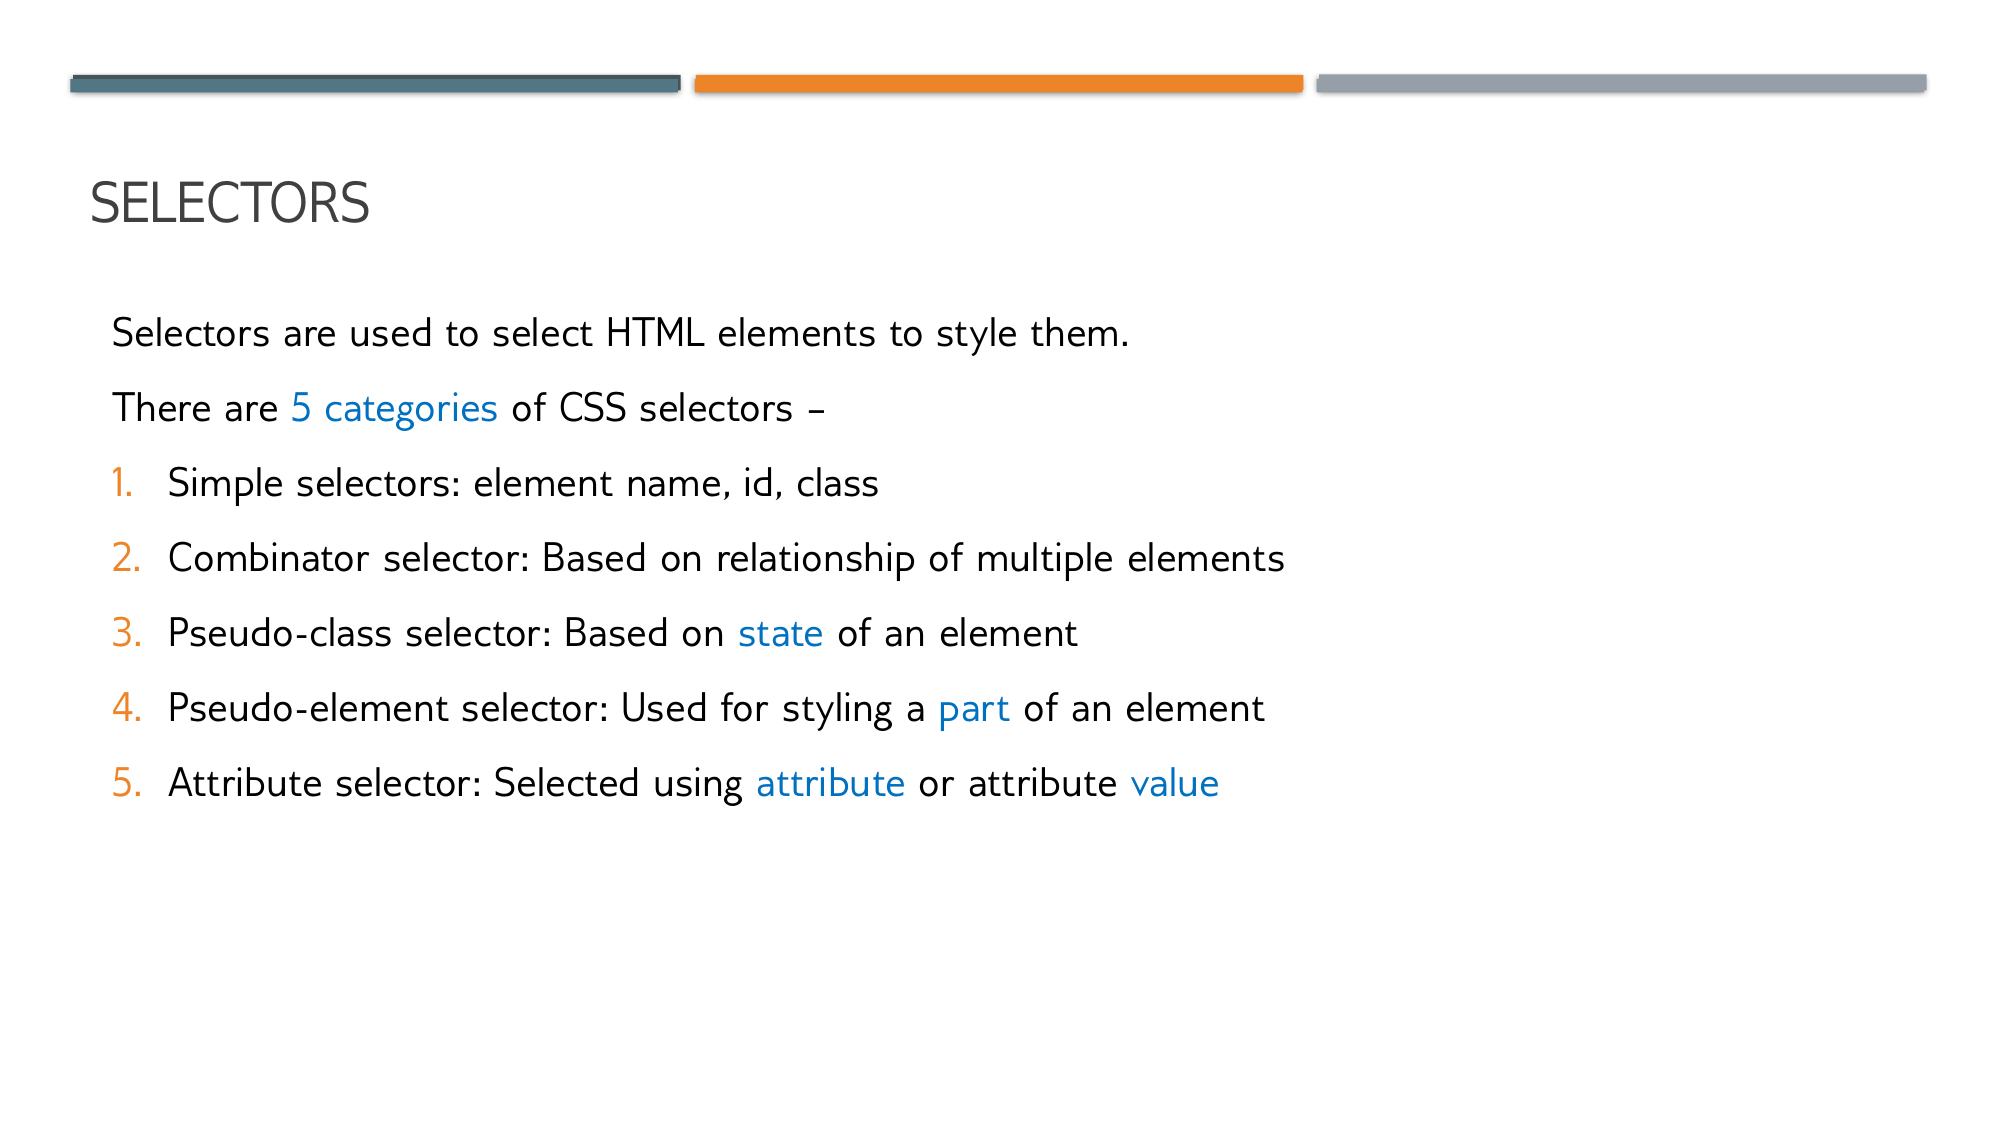

# selectors
Selectors are used to select HTML elements to style them.
There are 5 categories of CSS selectors –
Simple selectors: element name, id, class
Combinator selector: Based on relationship of multiple elements
Pseudo-class selector: Based on state of an element
Pseudo-element selector: Used for styling a part of an element
Attribute selector: Selected using attribute or attribute value
Favicon
Title